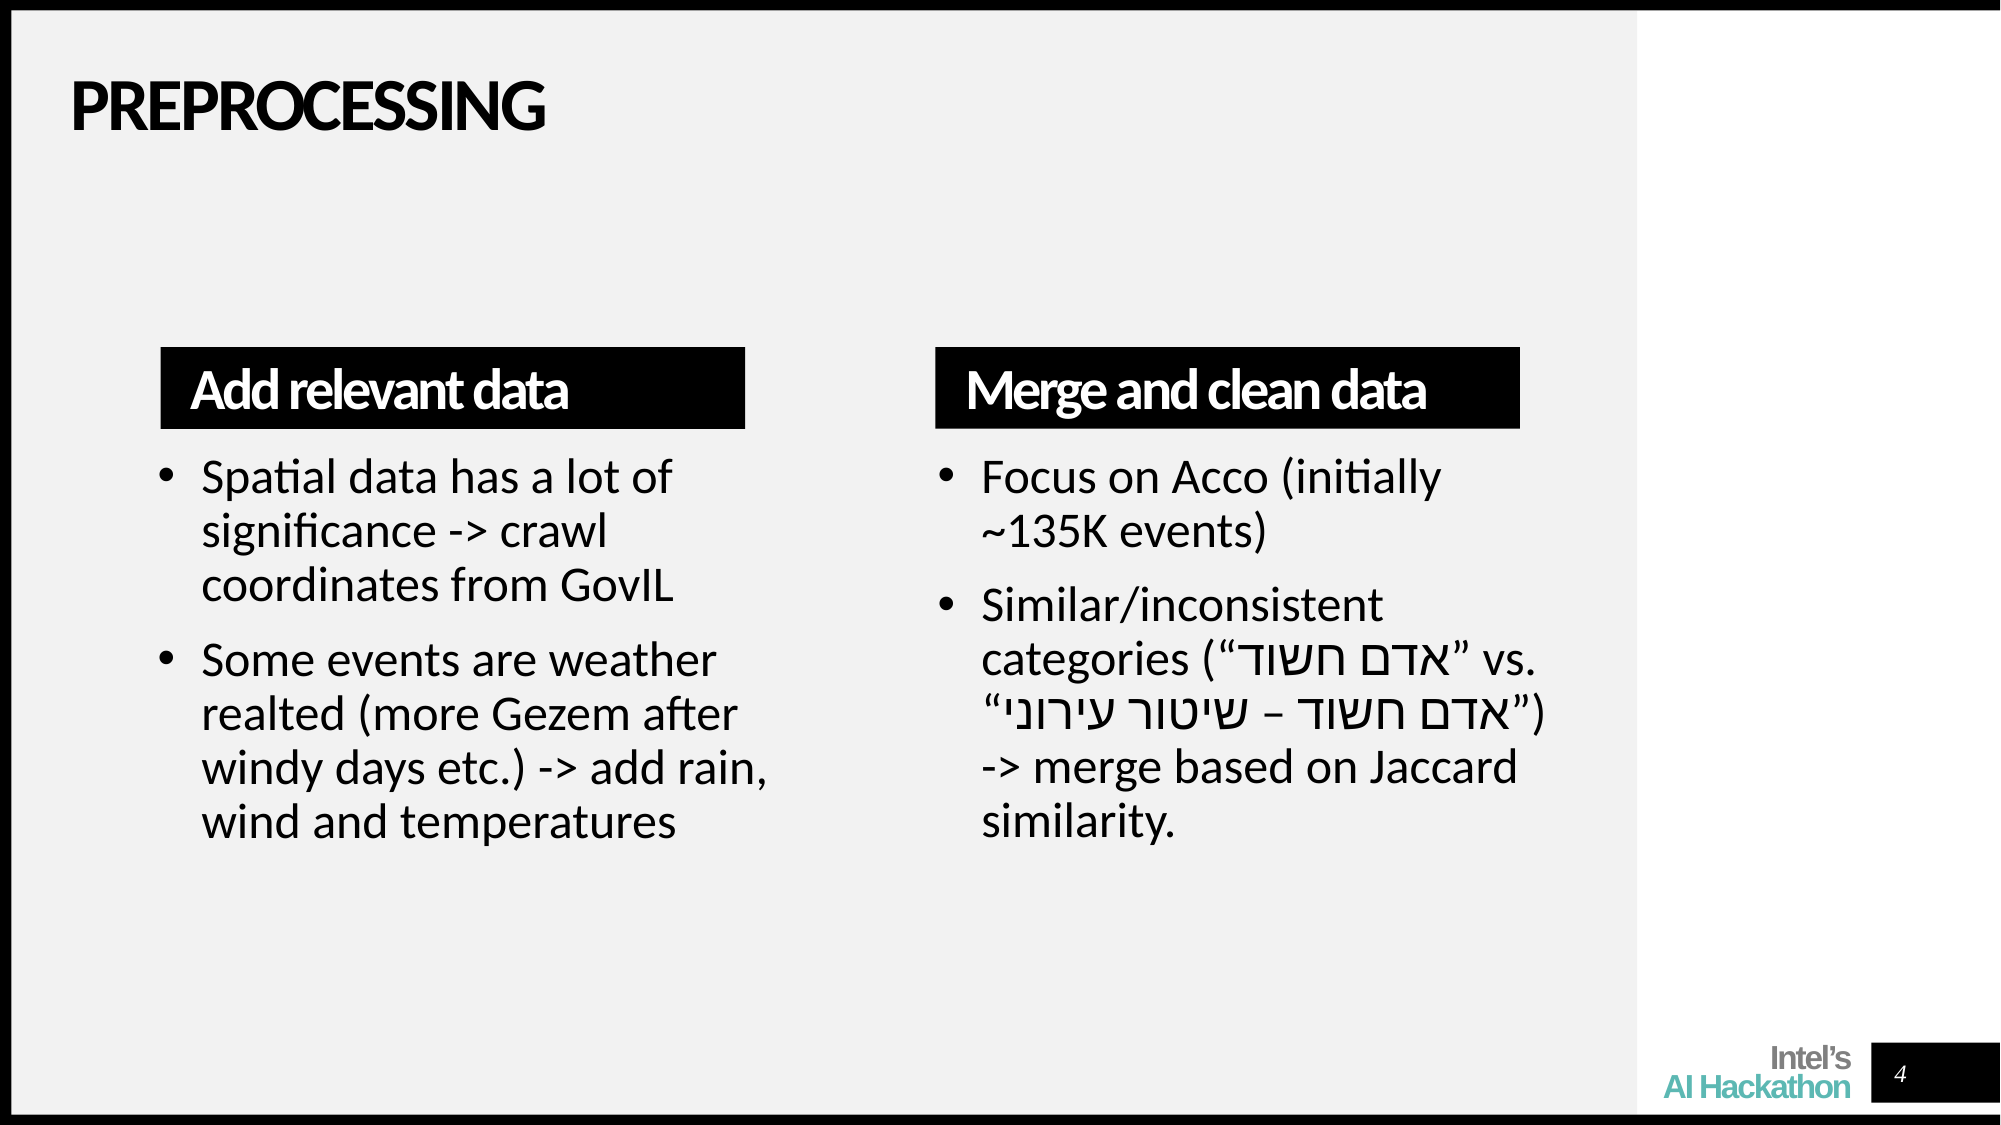

# Preprocessing
Add relevant data
Merge and clean data
Focus on Acco (initially ~135K events)
Similar/inconsistent categories (“אדם חשוד” vs. “אדם חשוד – שיטור עירוני”) -> merge based on Jaccard similarity.

Spatial data has a lot of significance -> crawl coordinates from GovIL
Some events are weather realted (more Gezem after windy days etc.) -> add rain, wind and temperatures
4